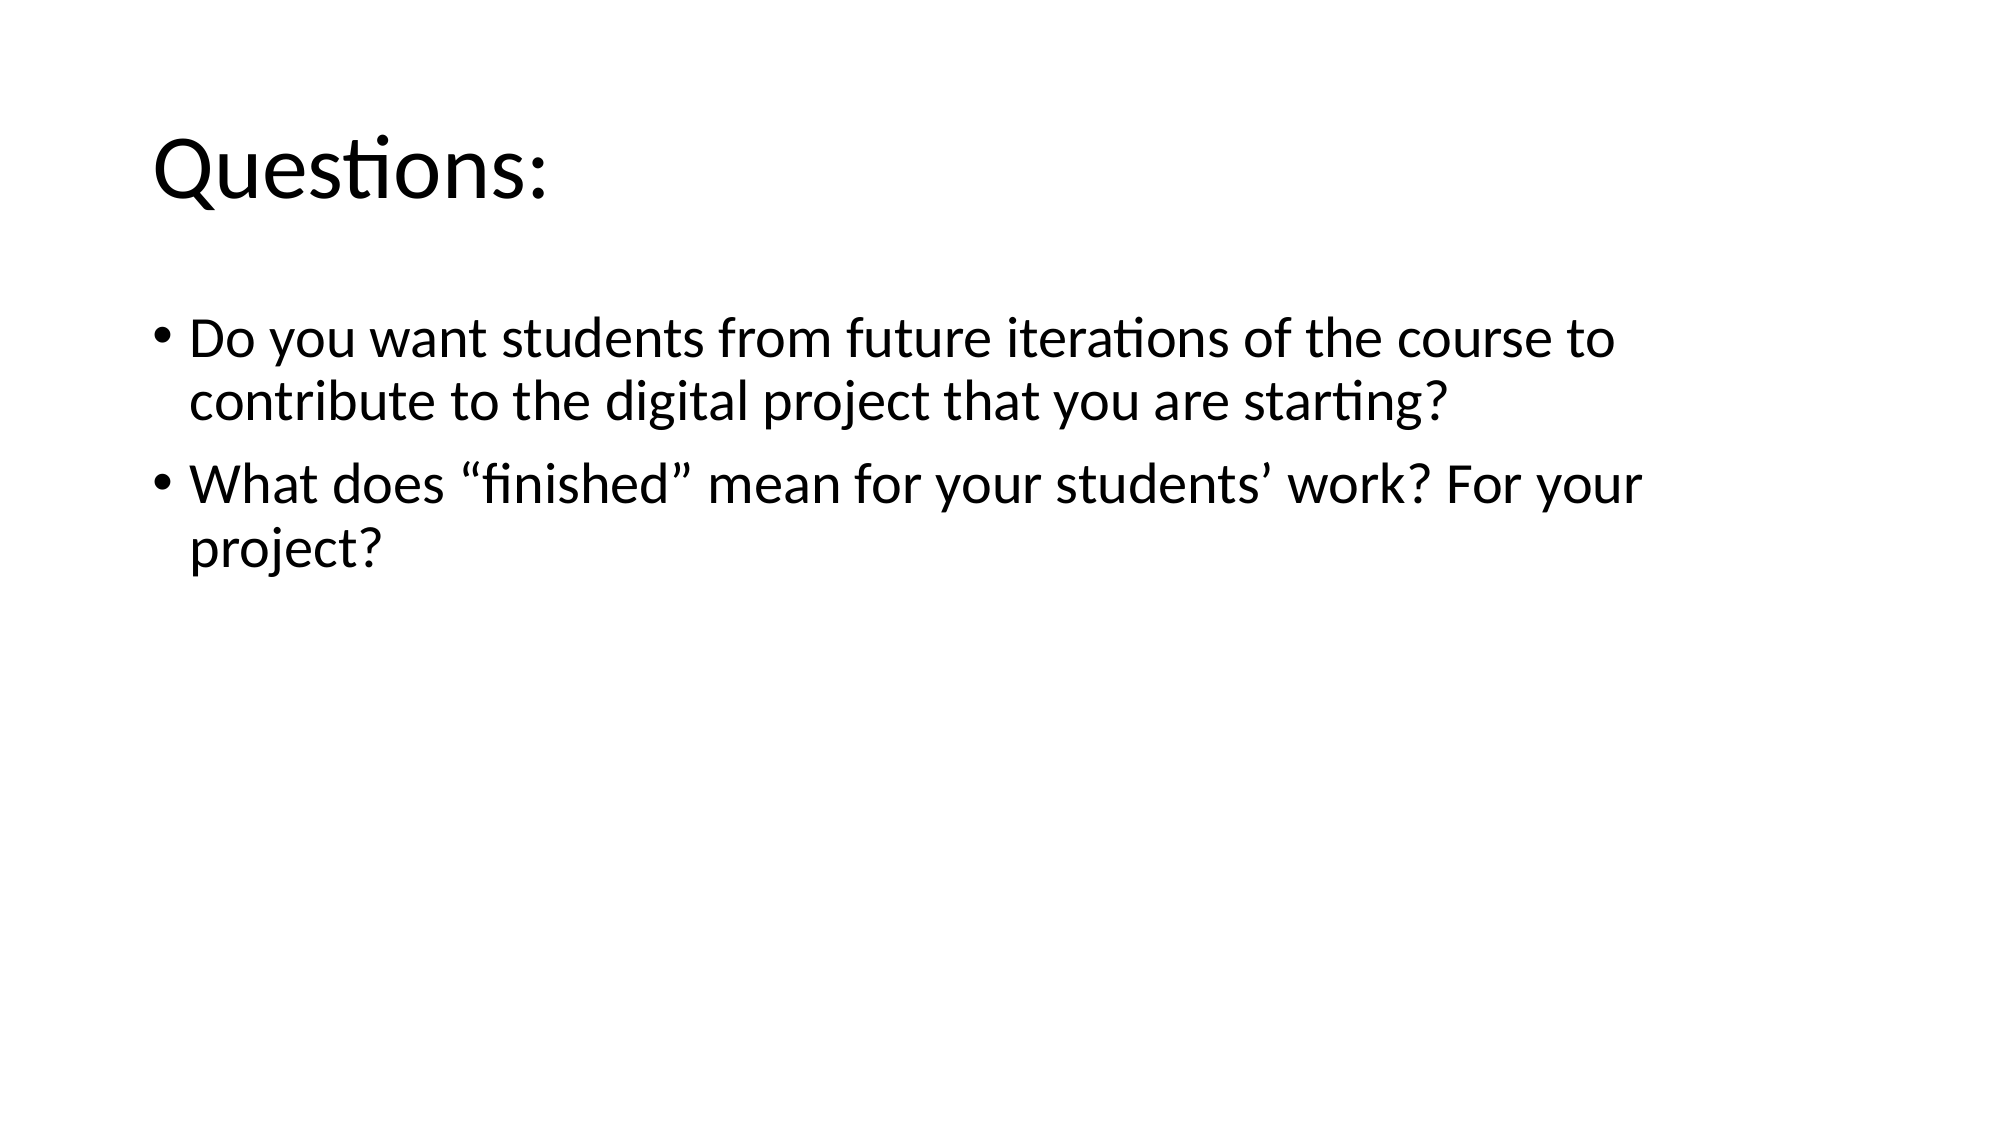

# Questions:
Do you want students from future iterations of the course to contribute to the digital project that you are starting?
What does “finished” mean for your students’ work? For your project?